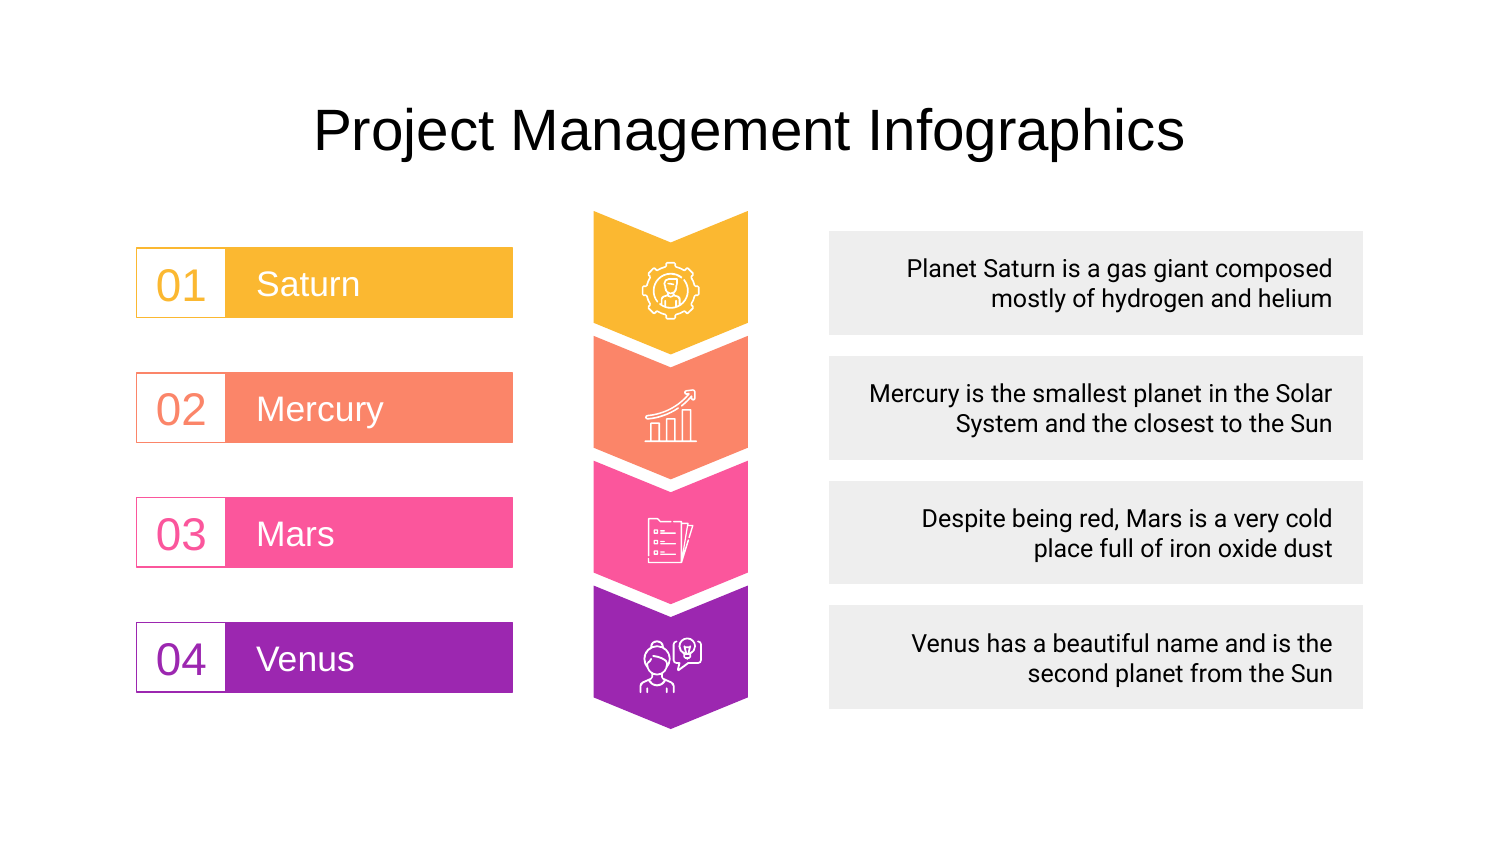

# Project Management Infographics

Planet Saturn is a gas giant composed mostly of hydrogen and helium
01
Saturn

Mercury is the smallest planet in the Solar System and the closest to the Sun
02
Mercury

Despite being red, Mars is a very cold place full of iron oxide dust
03
Mars

Venus has a beautiful name and is the second planet from the Sun
04
Venus